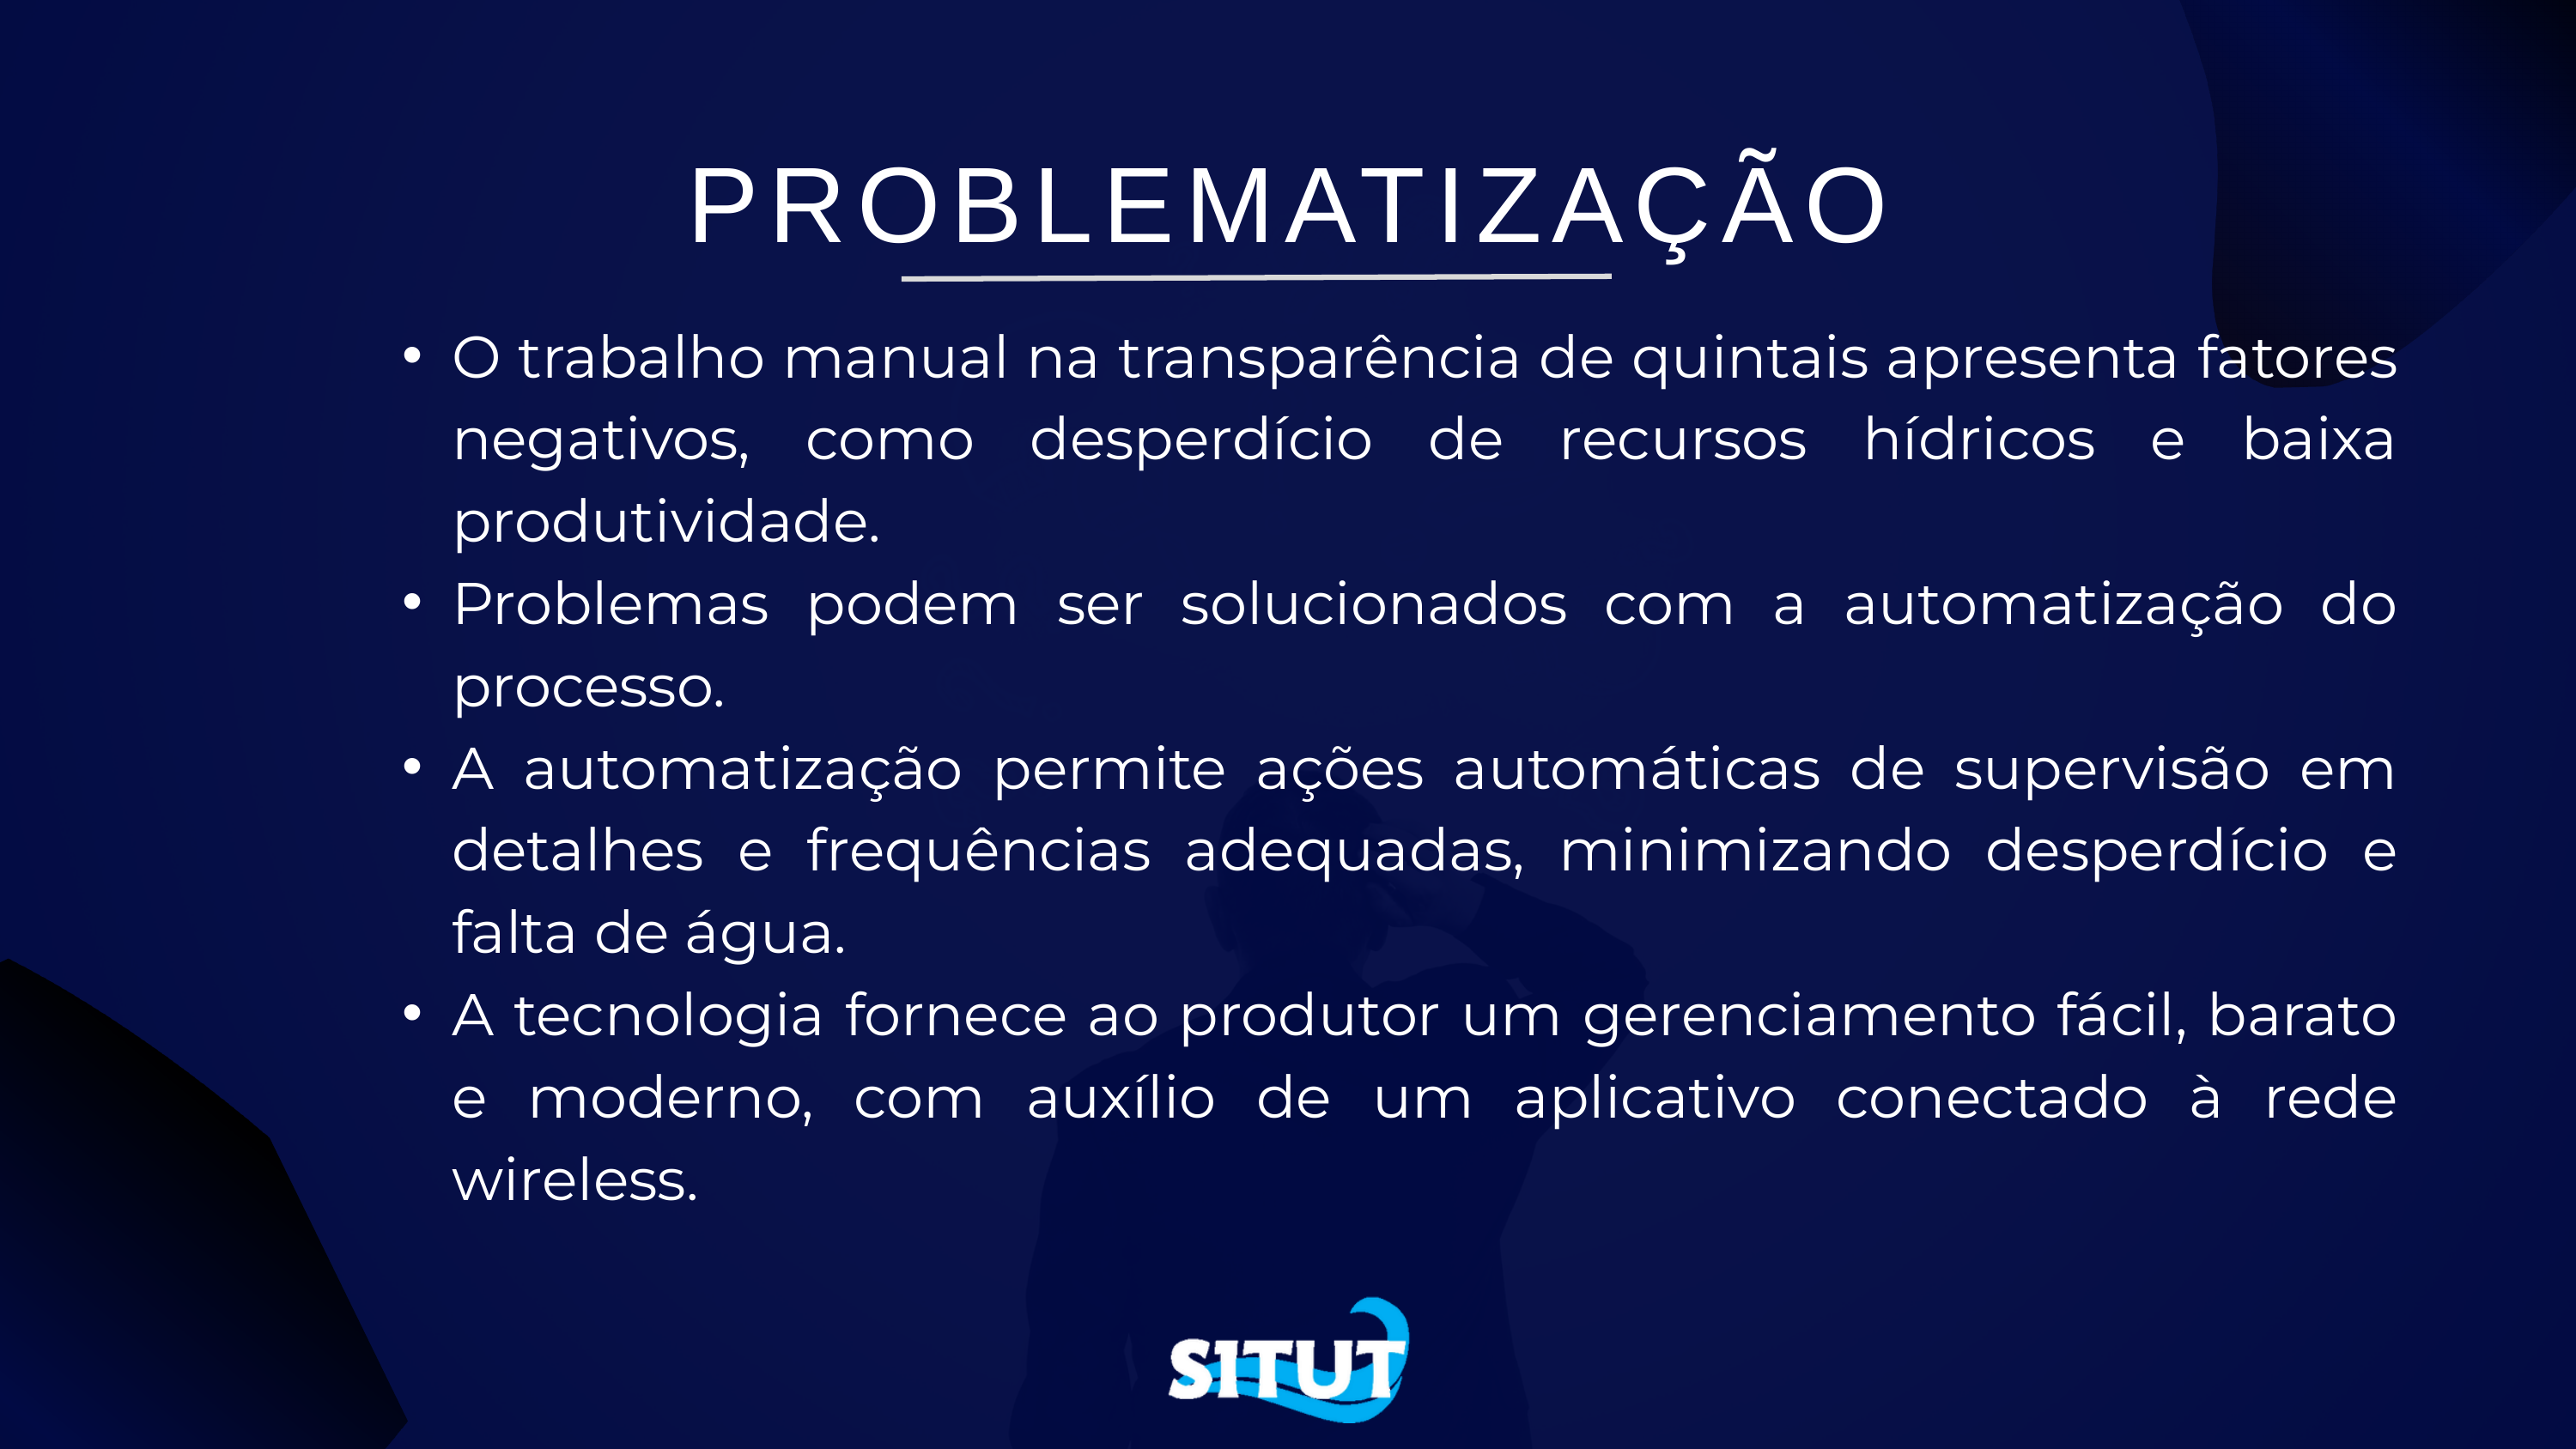

PROBLEMATIZAÇÃO

O trabalho manual na transparência de quintais apresenta fatores negativos, como desperdício de recursos hídricos e baixa produtividade.
Problemas podem ser solucionados com a automatização do processo.
A automatização permite ações automáticas de supervisão em detalhes e frequências adequadas, minimizando desperdício e falta de água.
A tecnologia fornece ao produtor um gerenciamento fácil, barato e moderno, com auxílio de um aplicativo conectado à rede wireless.